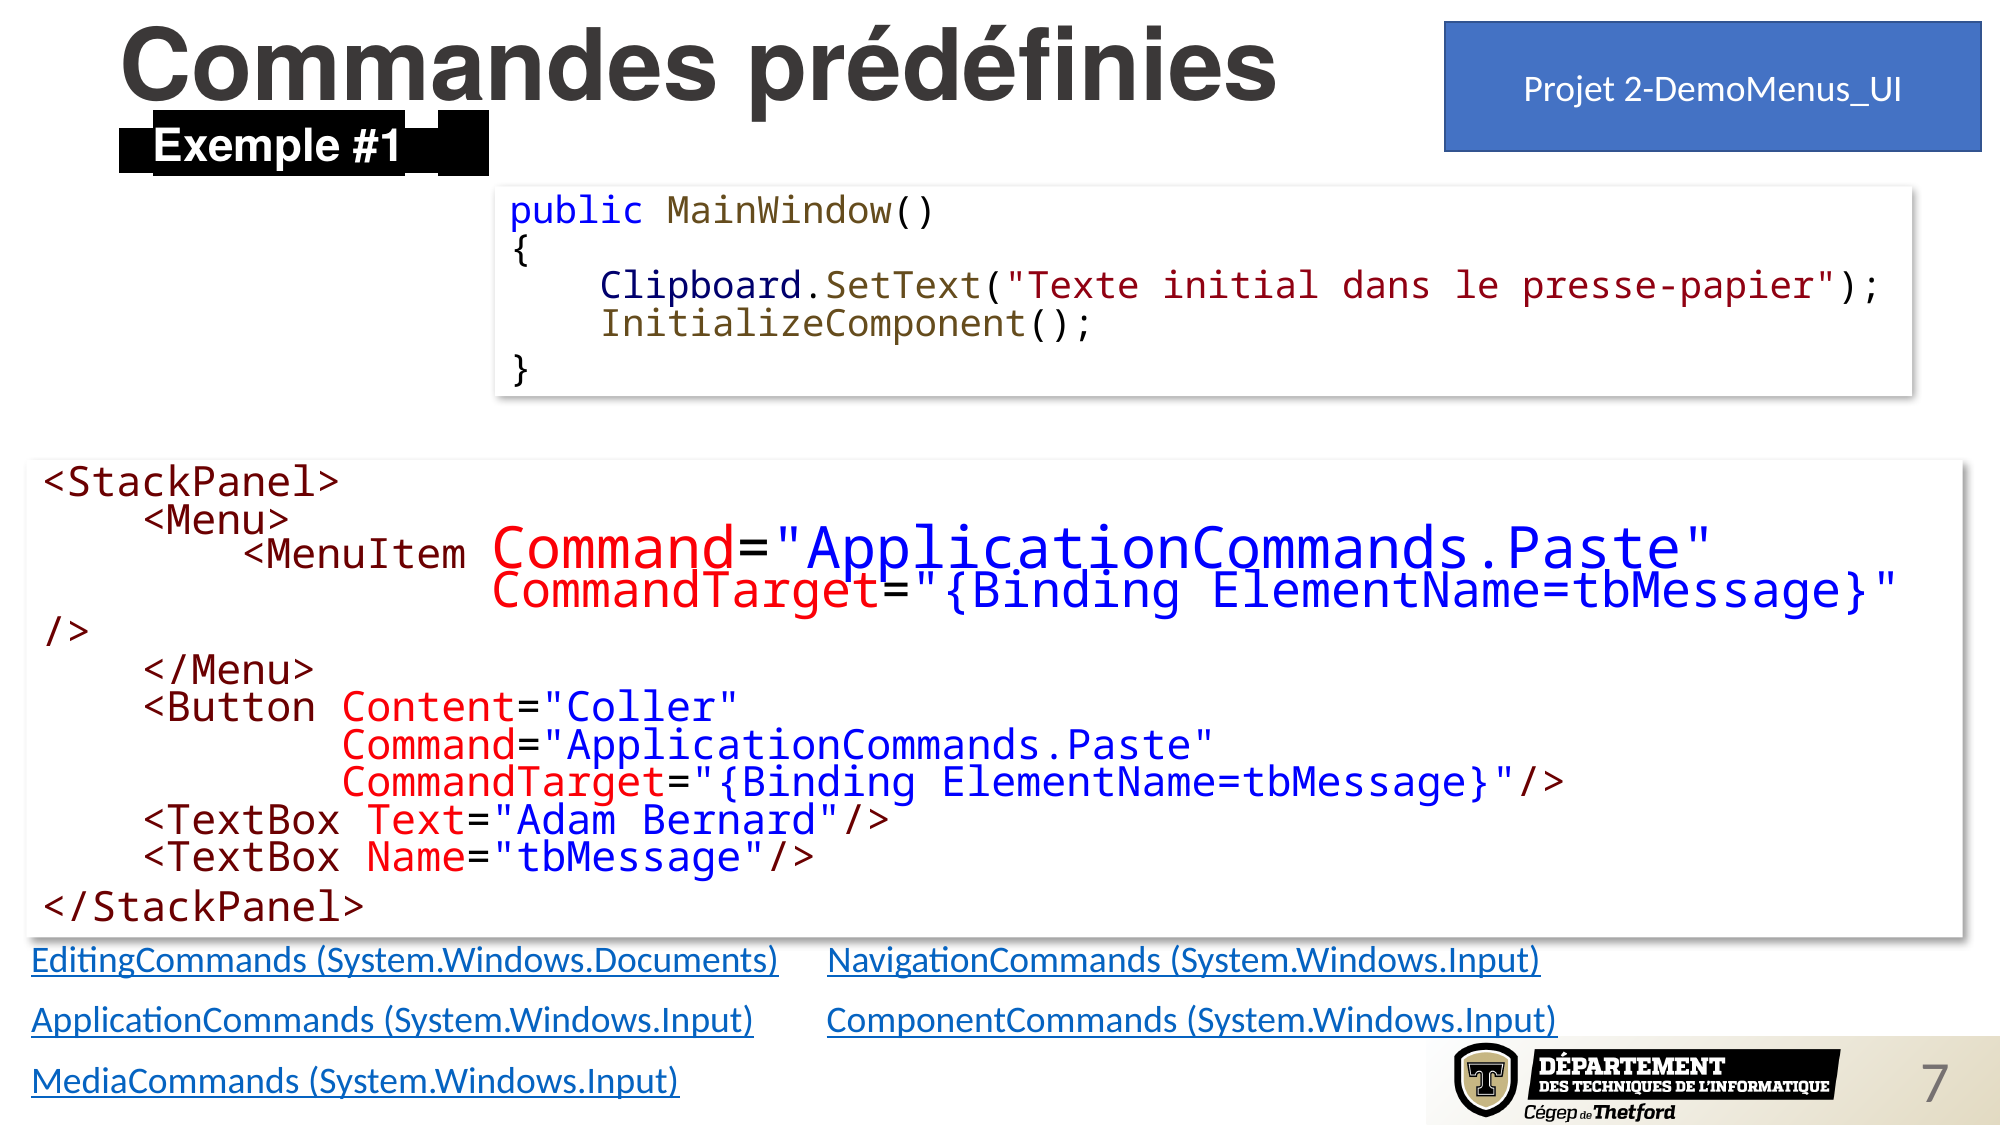

Commandes prédéfinies
⠀Exemple #1⠀
Projet 2-DemoMenus_UI
public MainWindow()
{
    Clipboard.SetText("Texte initial dans le presse-papier");
    InitializeComponent();
}
<StackPanel>
    <Menu>
        <MenuItem Command="ApplicationCommands.Paste"
                  CommandTarget="{Binding ElementName=tbMessage}" />
    </Menu>
    <Button Content="Coller"
            Command="ApplicationCommands.Paste"
            CommandTarget="{Binding ElementName=tbMessage}"/>
    <TextBox Text="Adam Bernard"/>
    <TextBox Name="tbMessage"/>
</StackPanel>
EditingCommands (System.Windows.Documents)
NavigationCommands (System.Windows.Input)
ApplicationCommands (System.Windows.Input)
ComponentCommands (System.Windows.Input)
MediaCommands (System.Windows.Input)